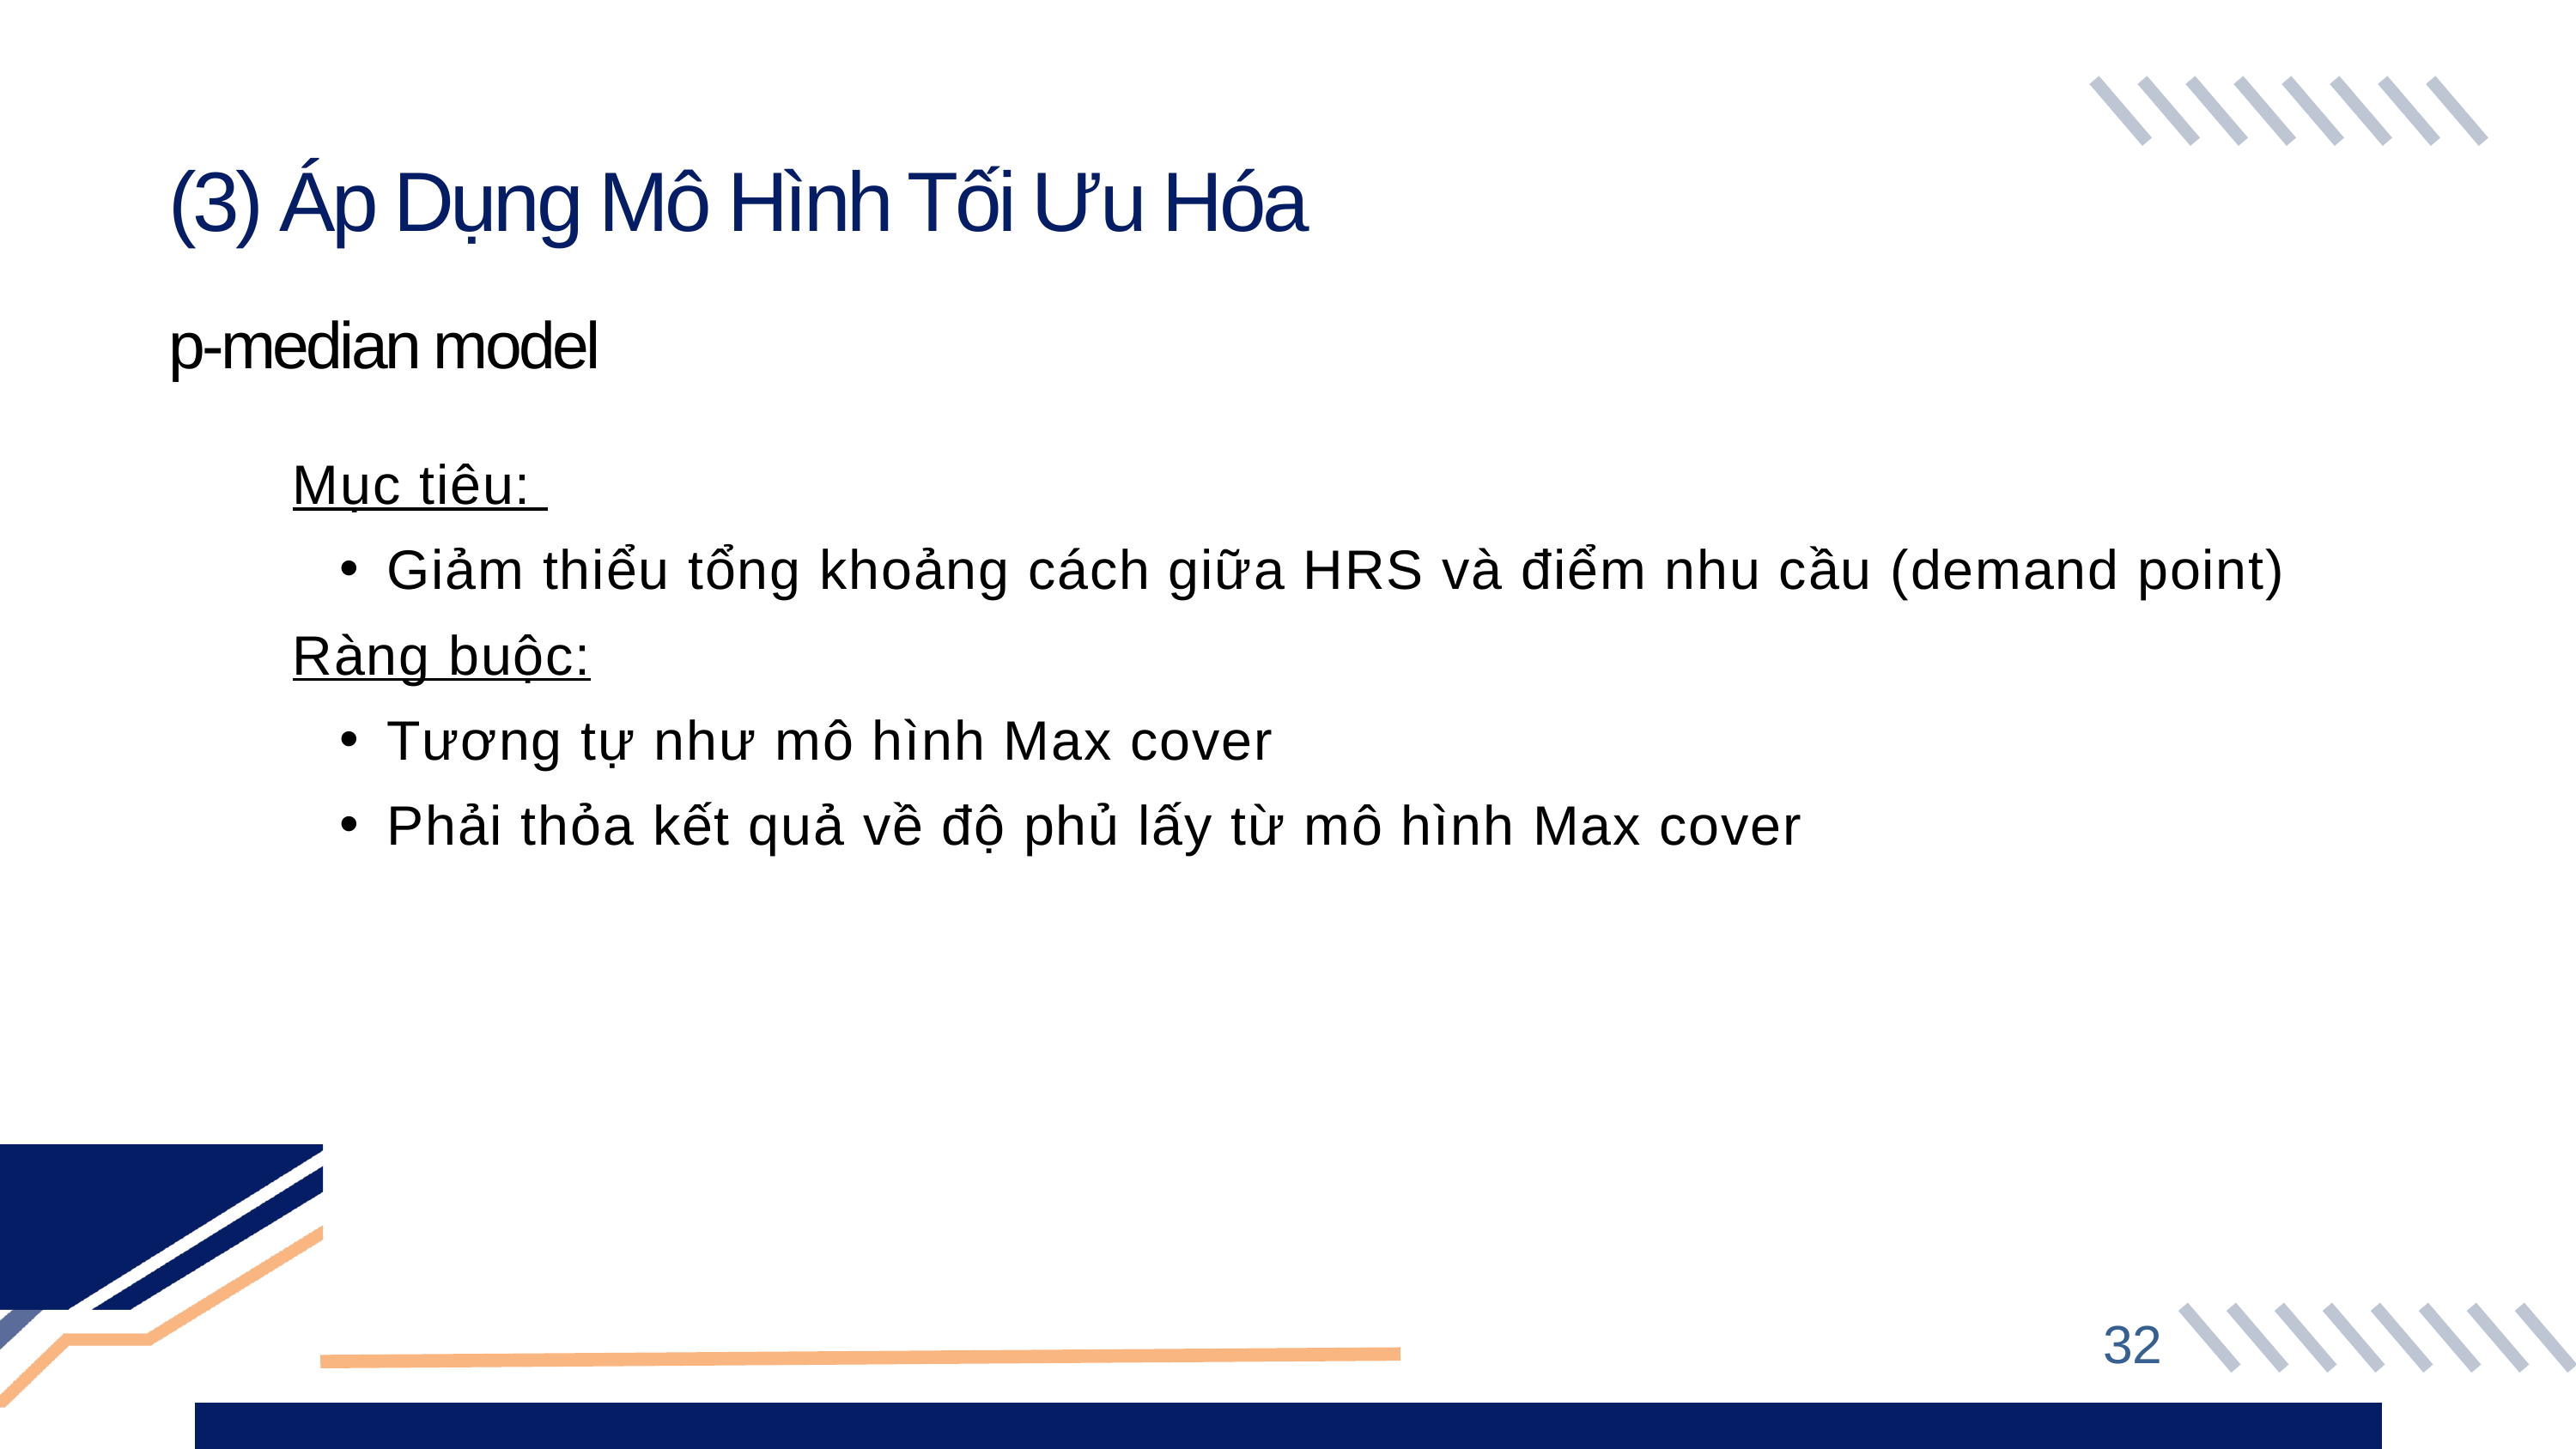

(3) Áp Dụng Mô Hình Tối Ưu Hóa
p-median model

Mục tiêu:
Giảm thiểu tổng khoảng cách giữa HRS và điểm nhu cầu (demand point)
Ràng buộc:
Tương tự như mô hình Max cover
Phải thỏa kết quả về độ phủ lấy từ mô hình Max cover

32